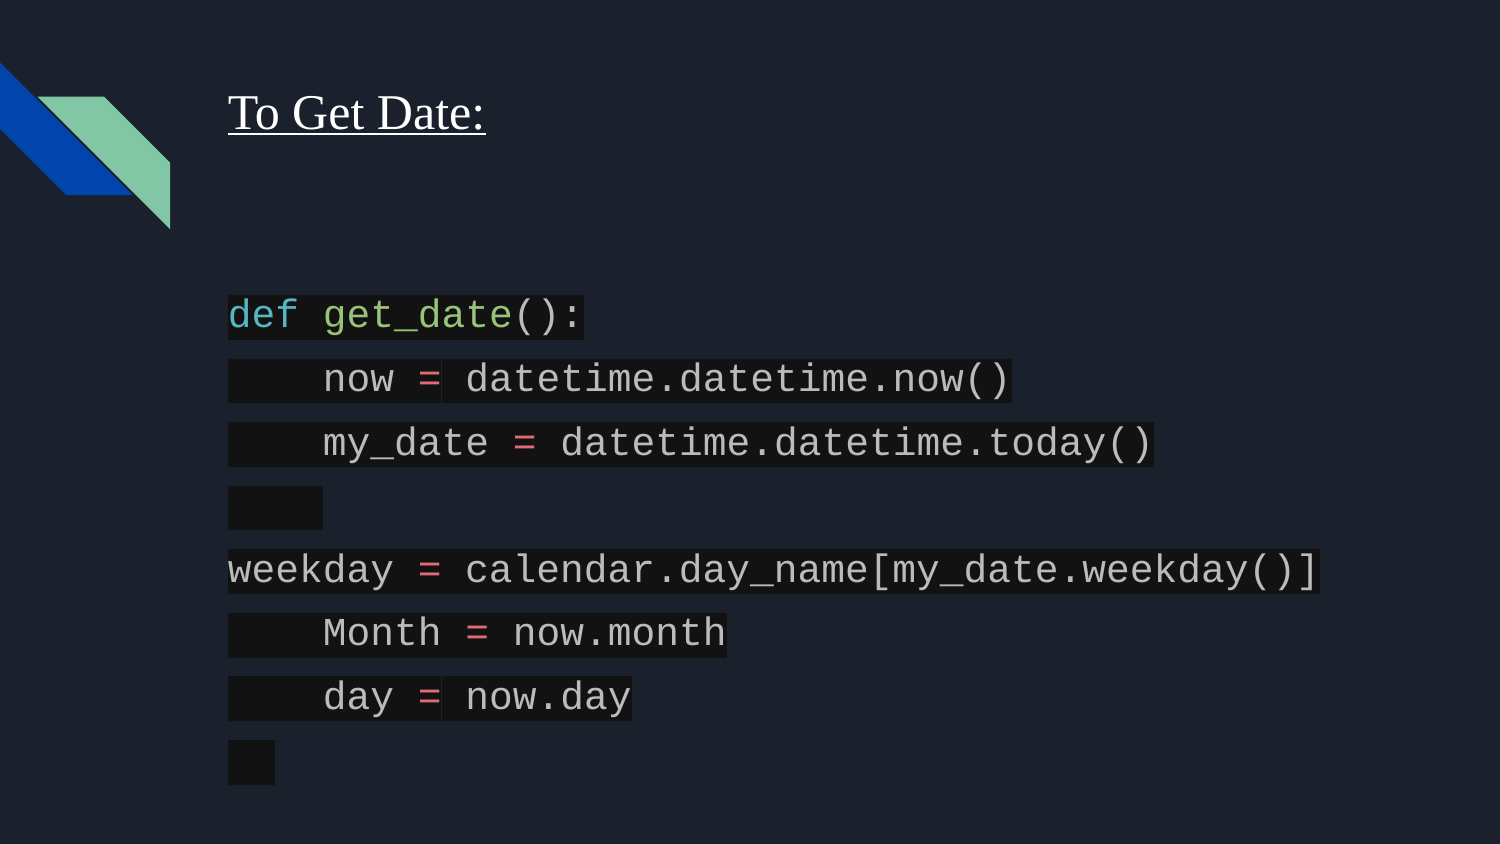

# To Get Date:
def get_date():
    now = datetime.datetime.now()
    my_date = datetime.datetime.today()

weekday = calendar.day_name[my_date.weekday()]
    Month = now.month
    day = now.day